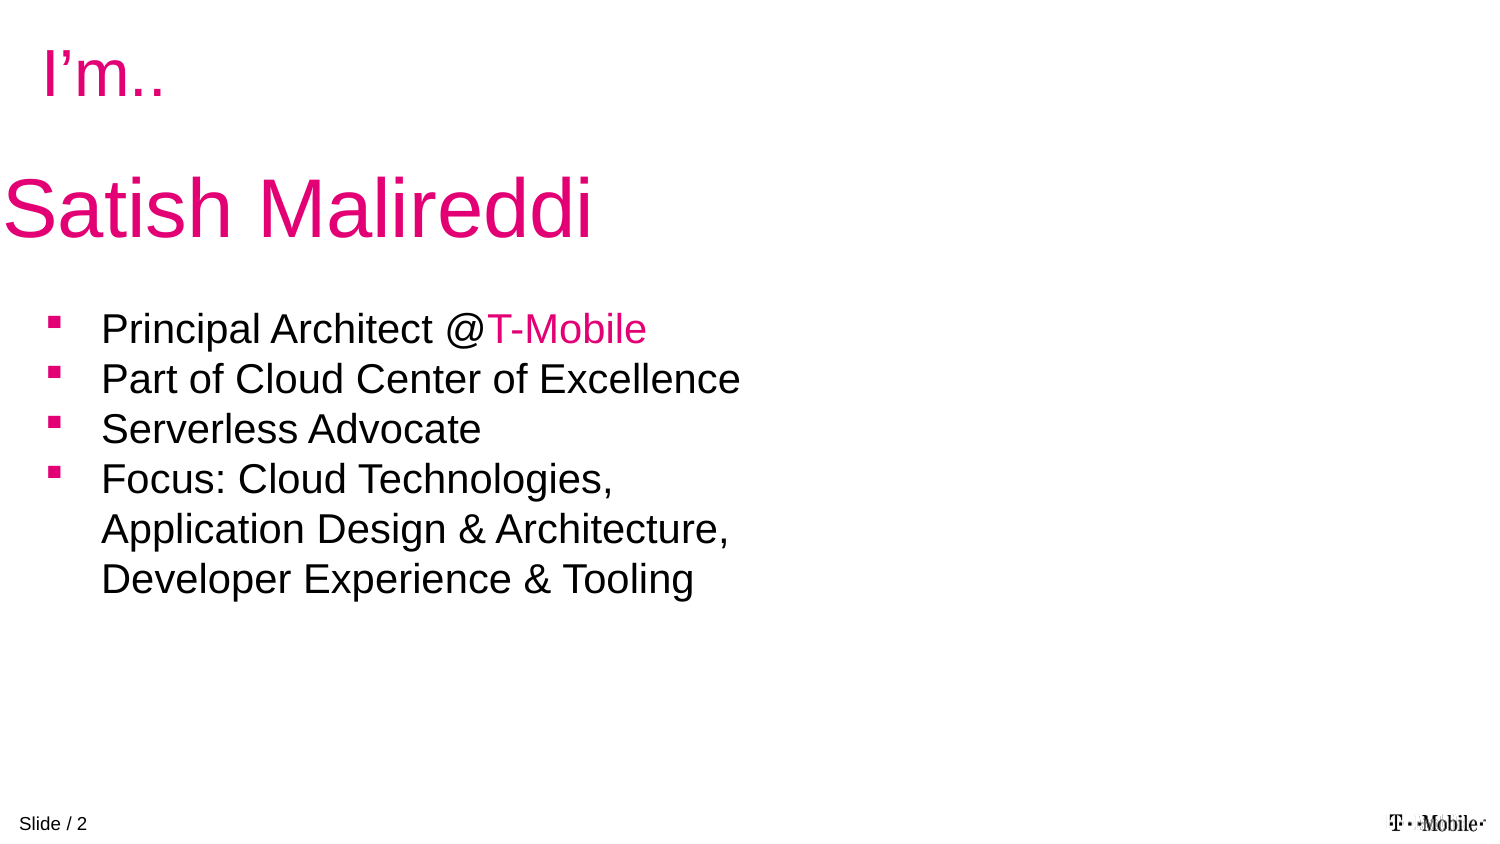

I’m..
Satish Malireddi
Principal Architect @T-Mobile
Part of Cloud Center of Excellence
Serverless Advocate
Focus: Cloud Technologies, Application Design & Architecture, Developer Experience & Tooling